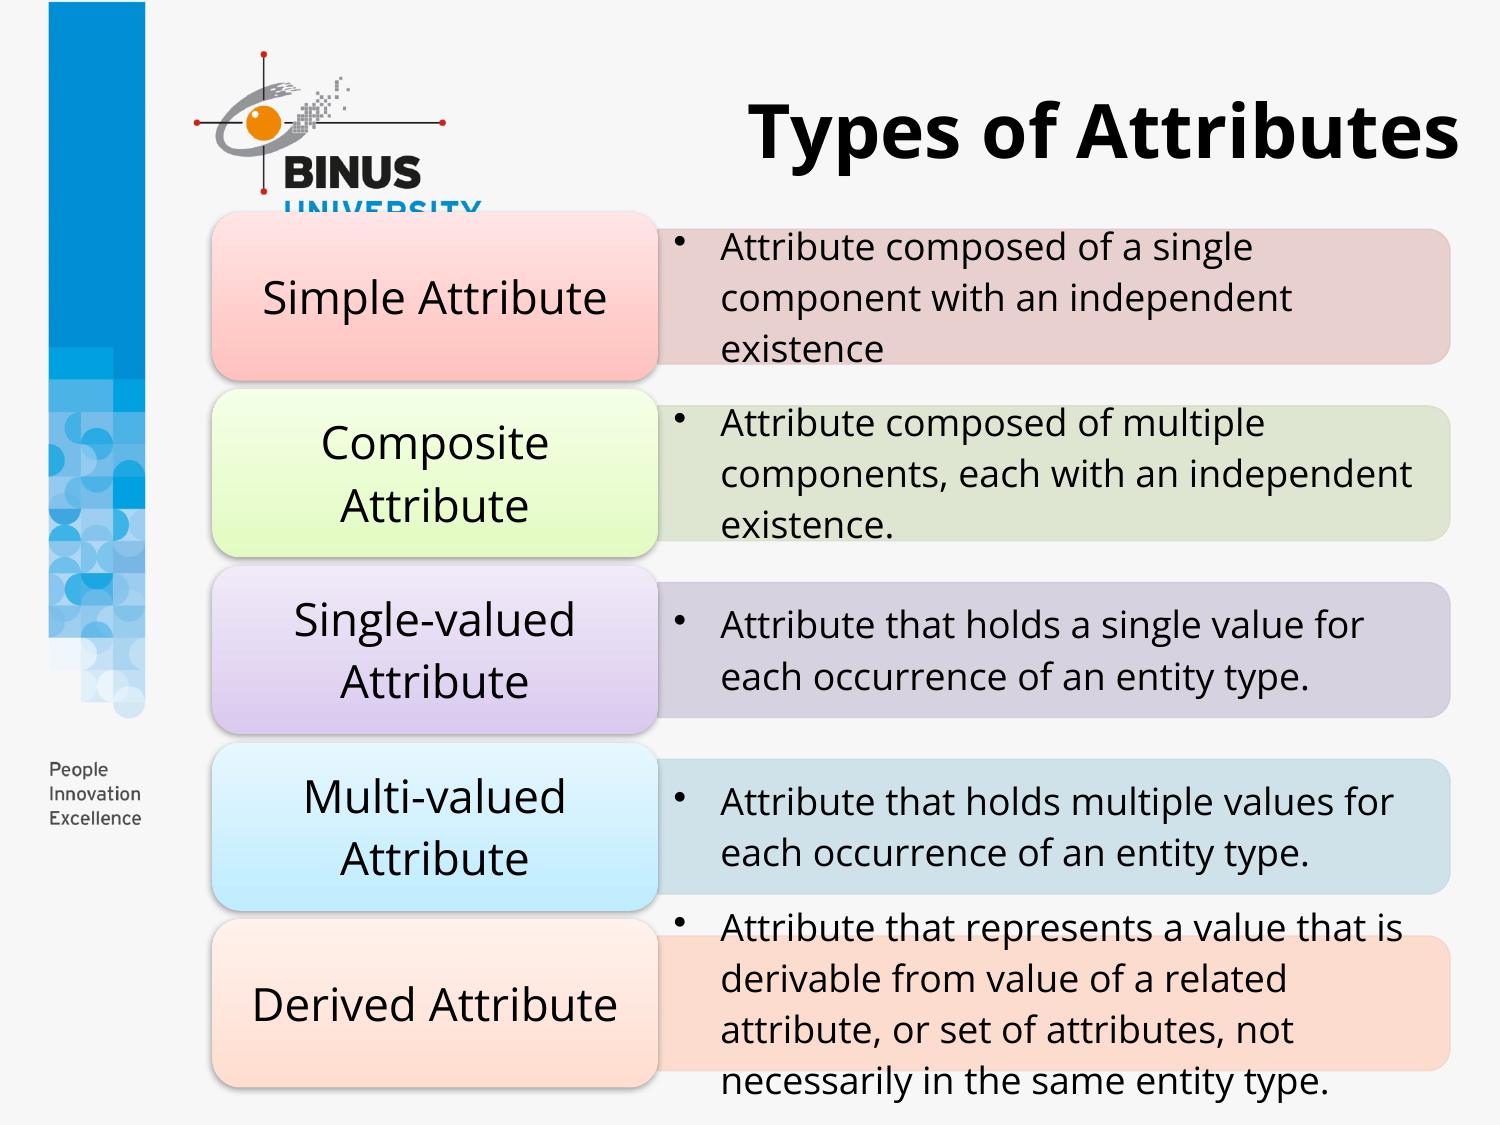

# Types of Attributes
Simple Attribute
Attribute composed of a single component with an independent existence
Composite Attribute
Attribute composed of multiple components, each with an independent existence.
Single-valued Attribute
Attribute that holds a single value for each occurrence of an entity type.
Multi-valued Attribute
Derived Attribute
Attribute that represents a value that is derivable from value of a related attribute, or set of attributes, not necessarily in the same entity type.
Attribute that holds multiple values for each occurrence of an entity type.